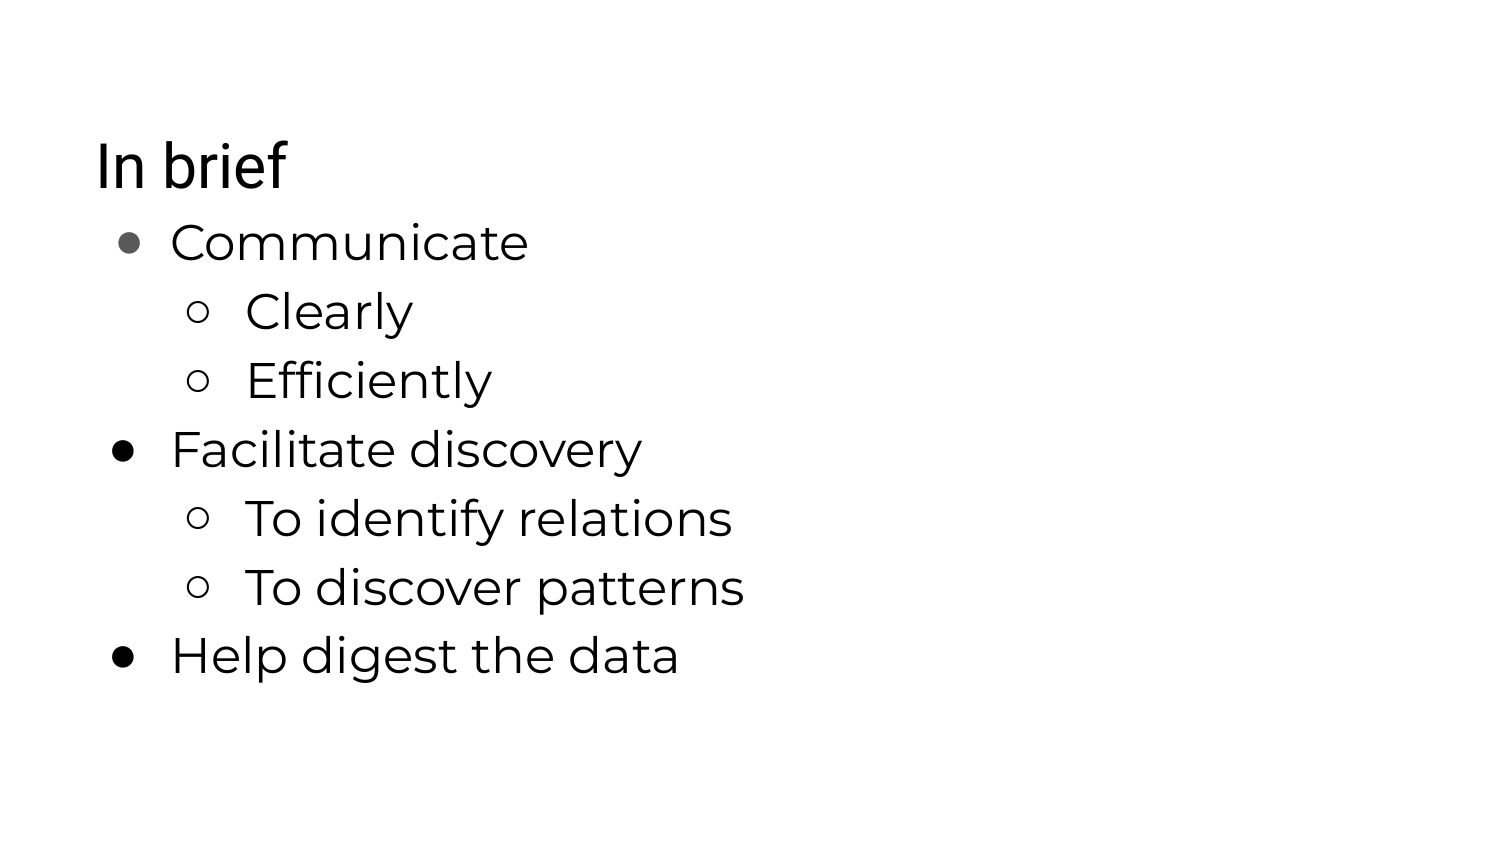

# In brief
Communicate
Clearly
Efficiently
Facilitate discovery
To identify relations
To discover patterns
Help digest the data